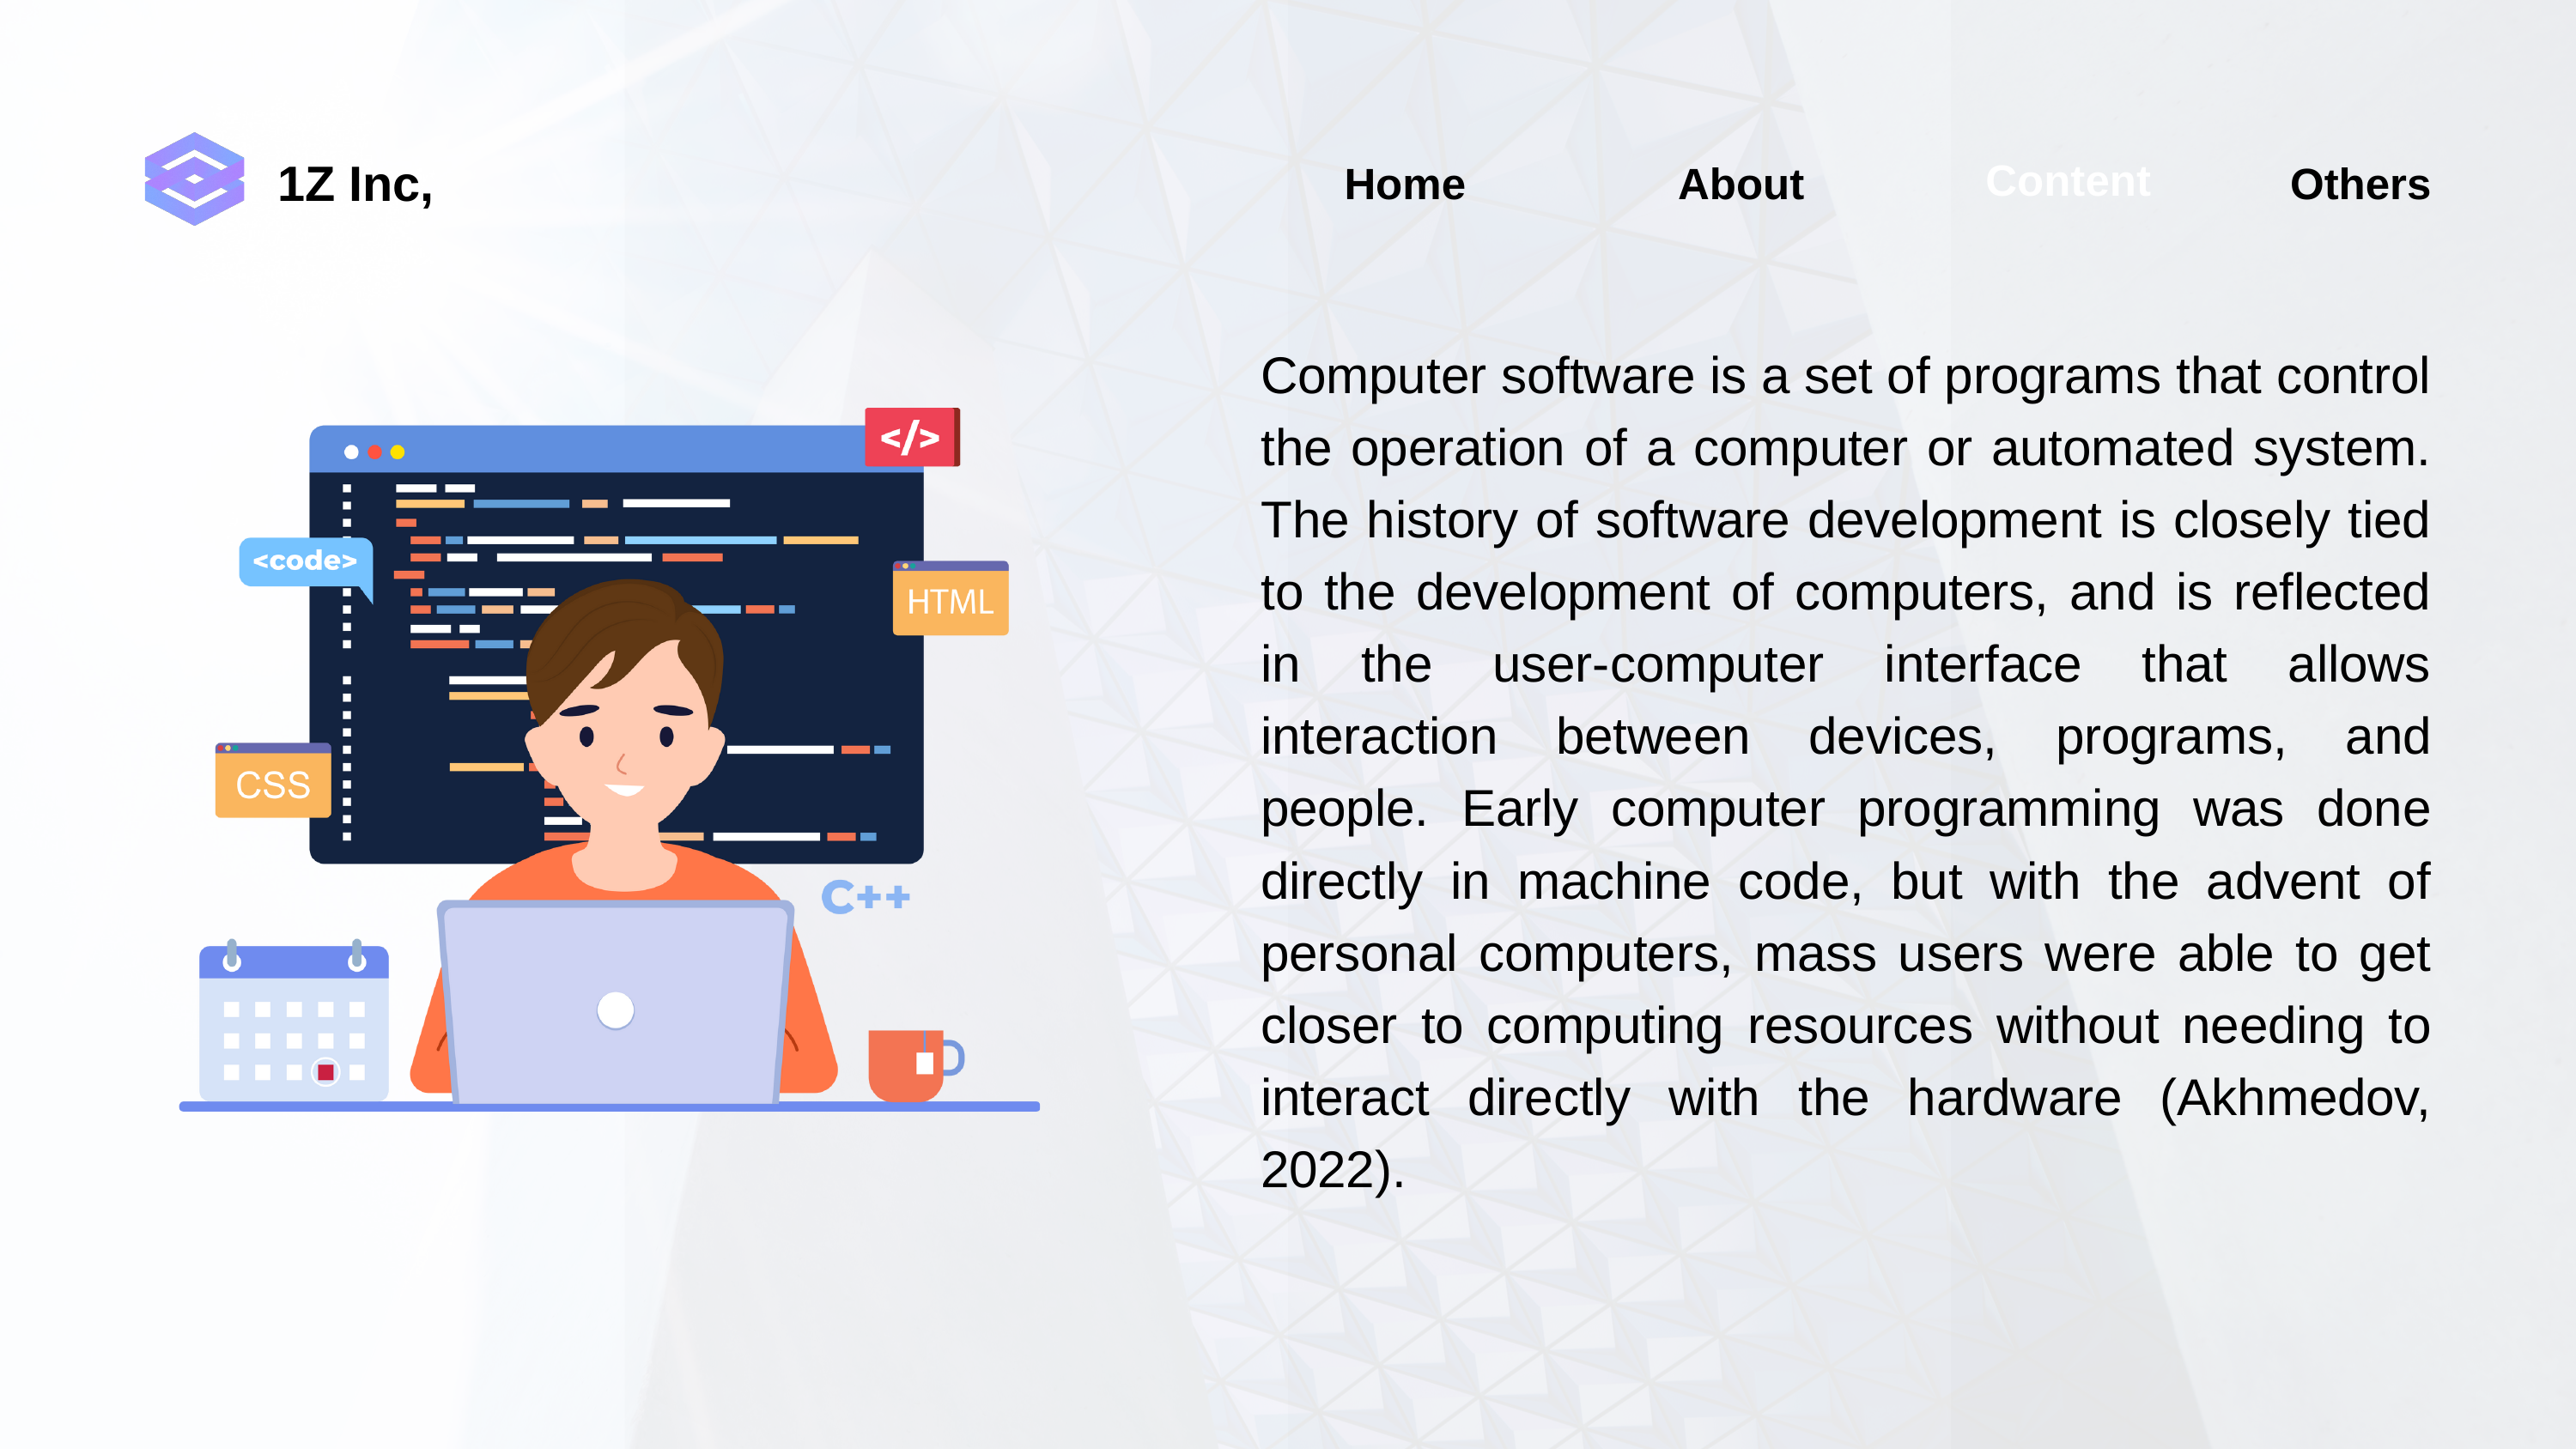

Content
Home
Others
About
1Z Inc,
Computer software is a set of programs that control the operation of a computer or automated system. The history of software development is closely tied to the development of computers, and is reflected in the user-computer interface that allows interaction between devices, programs, and people. Early computer programming was done directly in machine code, but with the advent of personal computers, mass users were able to get closer to computing resources without needing to interact directly with the hardware (Akhmedov, 2022).